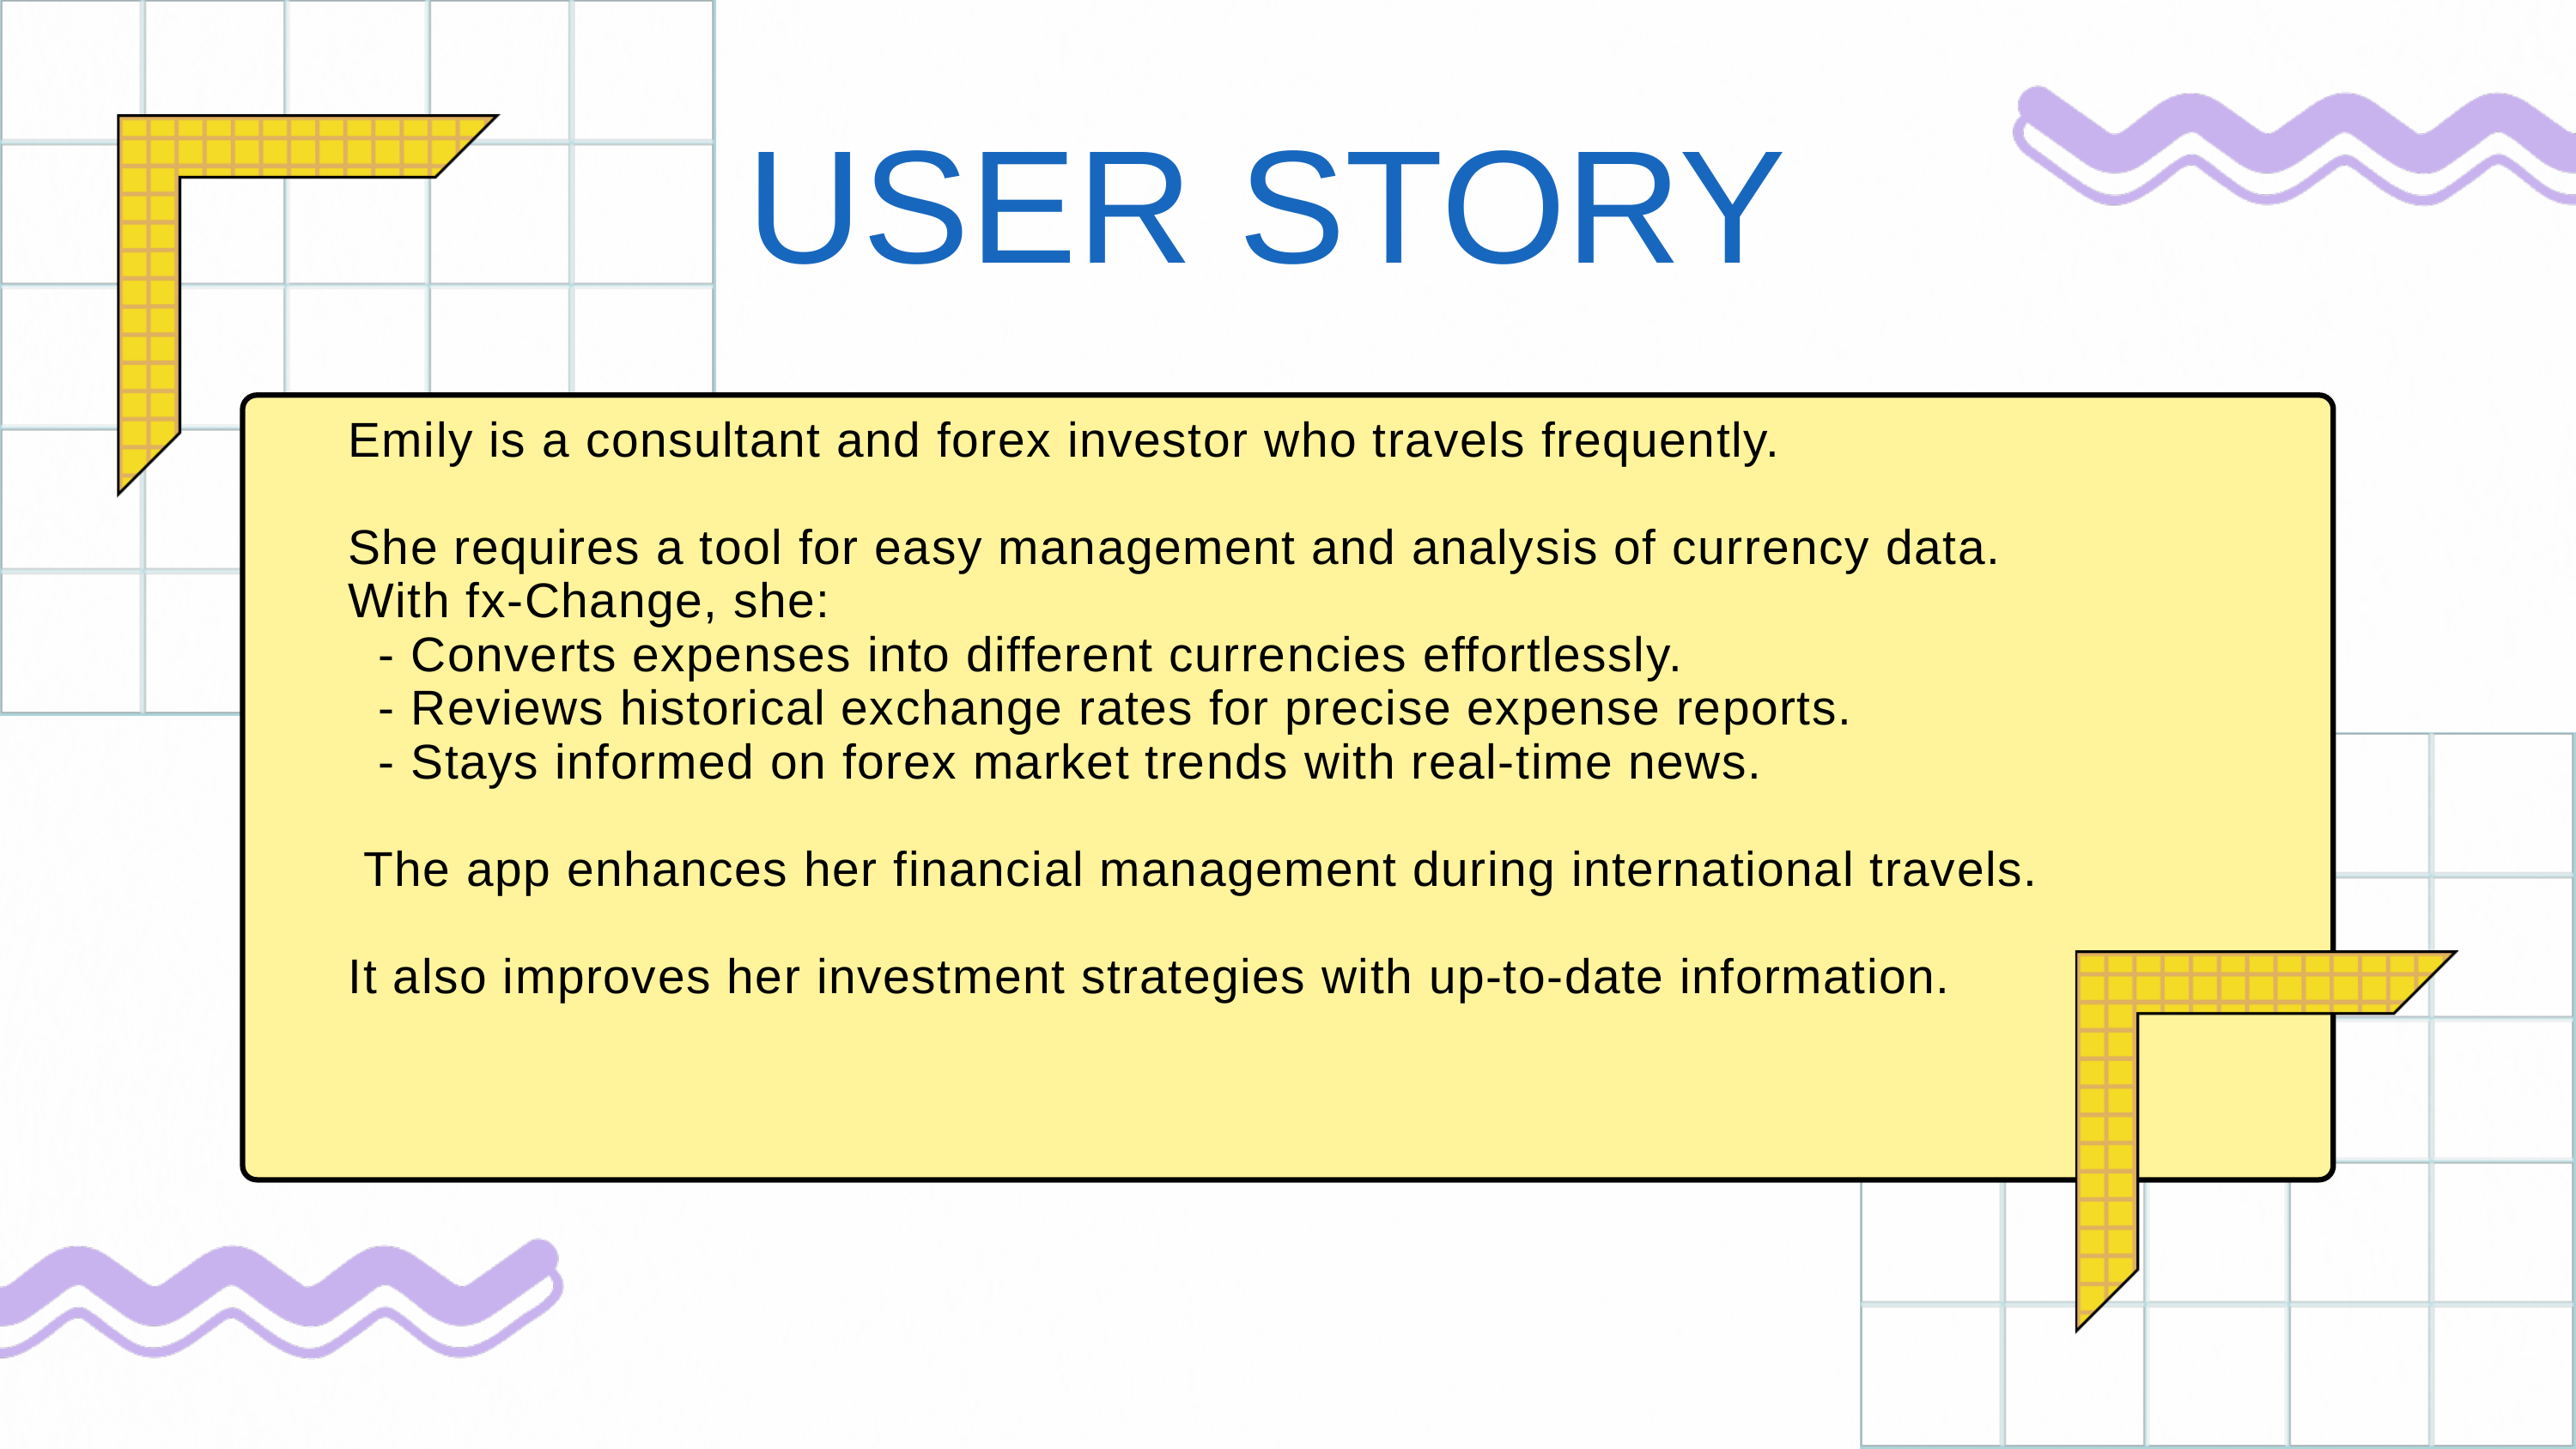

USER STORY

Emily is a consultant and forex investor who travels frequently.

She requires a tool for easy management and analysis of currency data.
With fx-Change, she:
  - Converts expenses into different currencies effortlessly.
  - Reviews historical exchange rates for precise expense reports.
  - Stays informed on forex market trends with real-time news.

 The app enhances her financial management during international travels.

It also improves her investment strategies with up-to-date information.